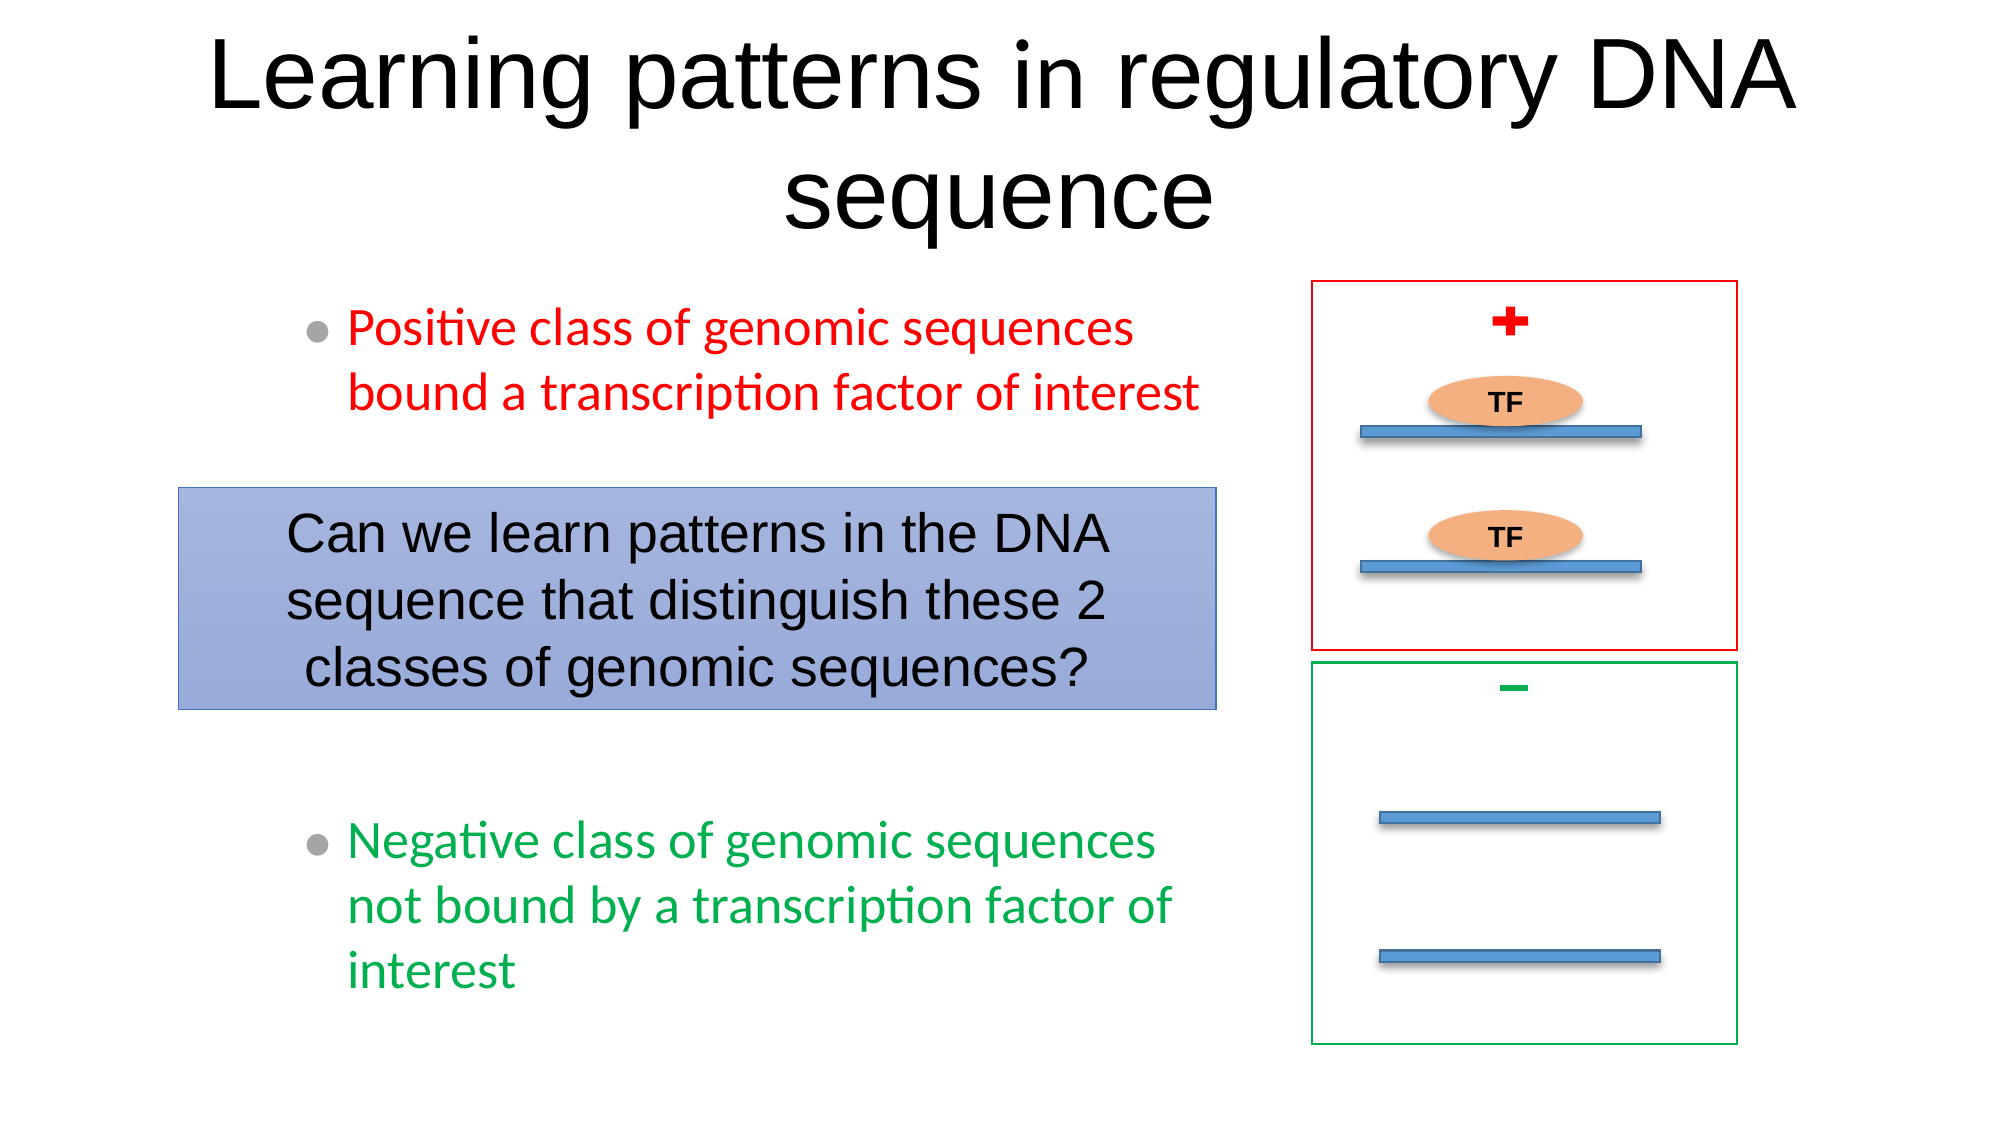

Learning patterns in regulatory DNA sequence

TF

TF

Positive class of genomic sequences bound a transcription factor of interest

Negative class of genomic sequences not bound by a transcription factor of interest
Can we learn patterns in the DNA sequence that distinguish these 2 classes of genomic sequences?